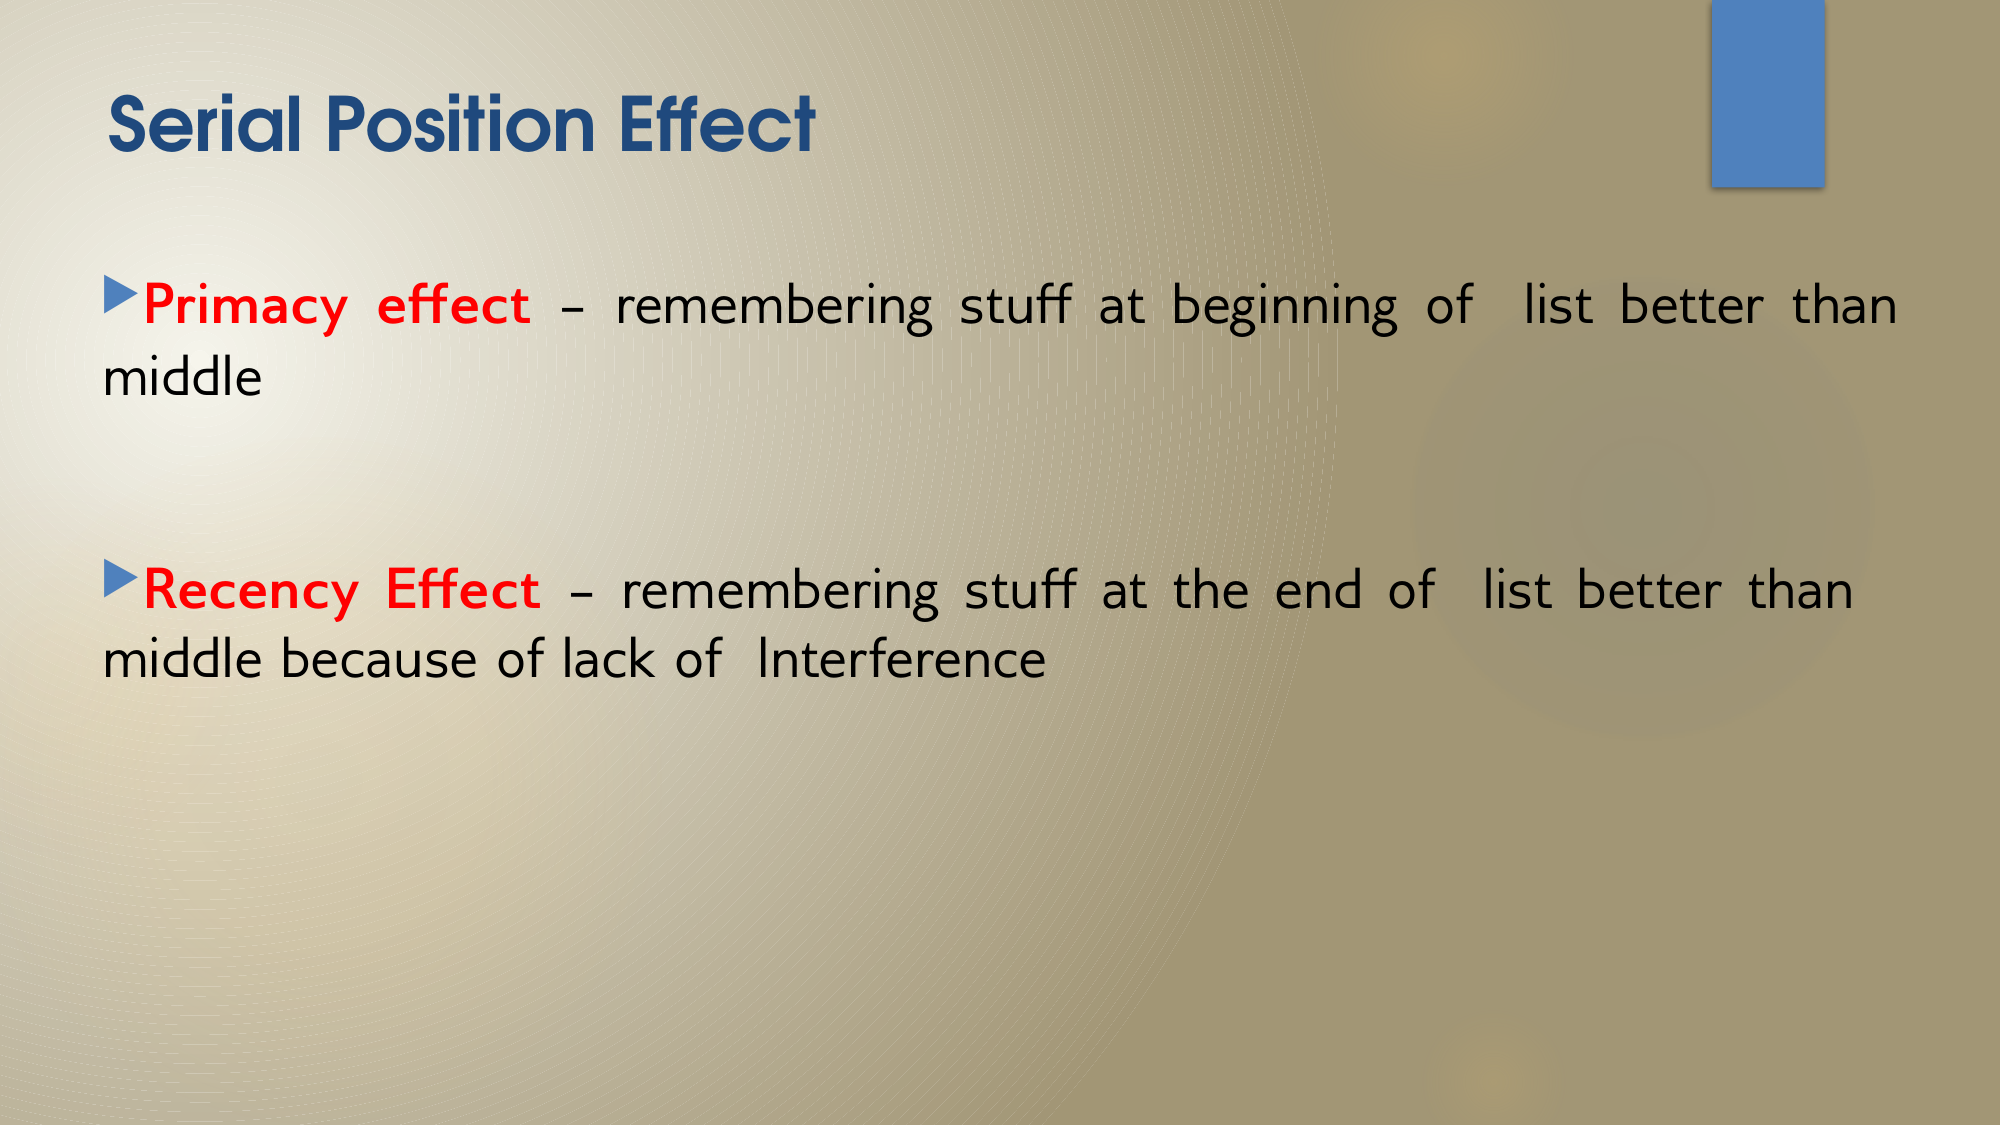

# Serial Position Effect
Primacy effect – remembering stuff at beginning of  list better than middle

Recency Effect – remembering stuff at the end of  list better than middle because of lack of  Interference